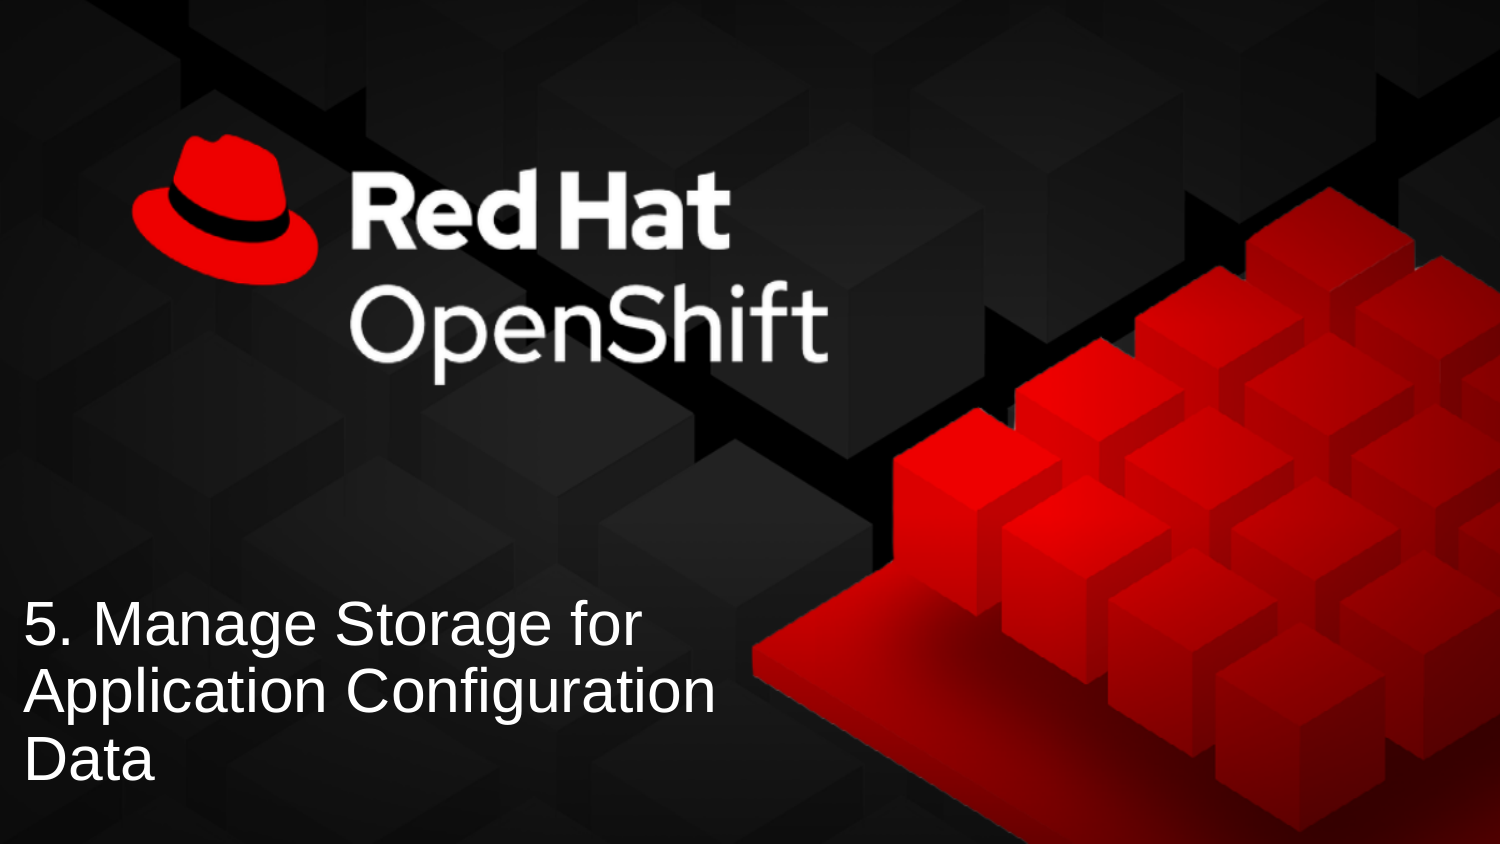

# 5. Manage Storage for Application Configuration Data